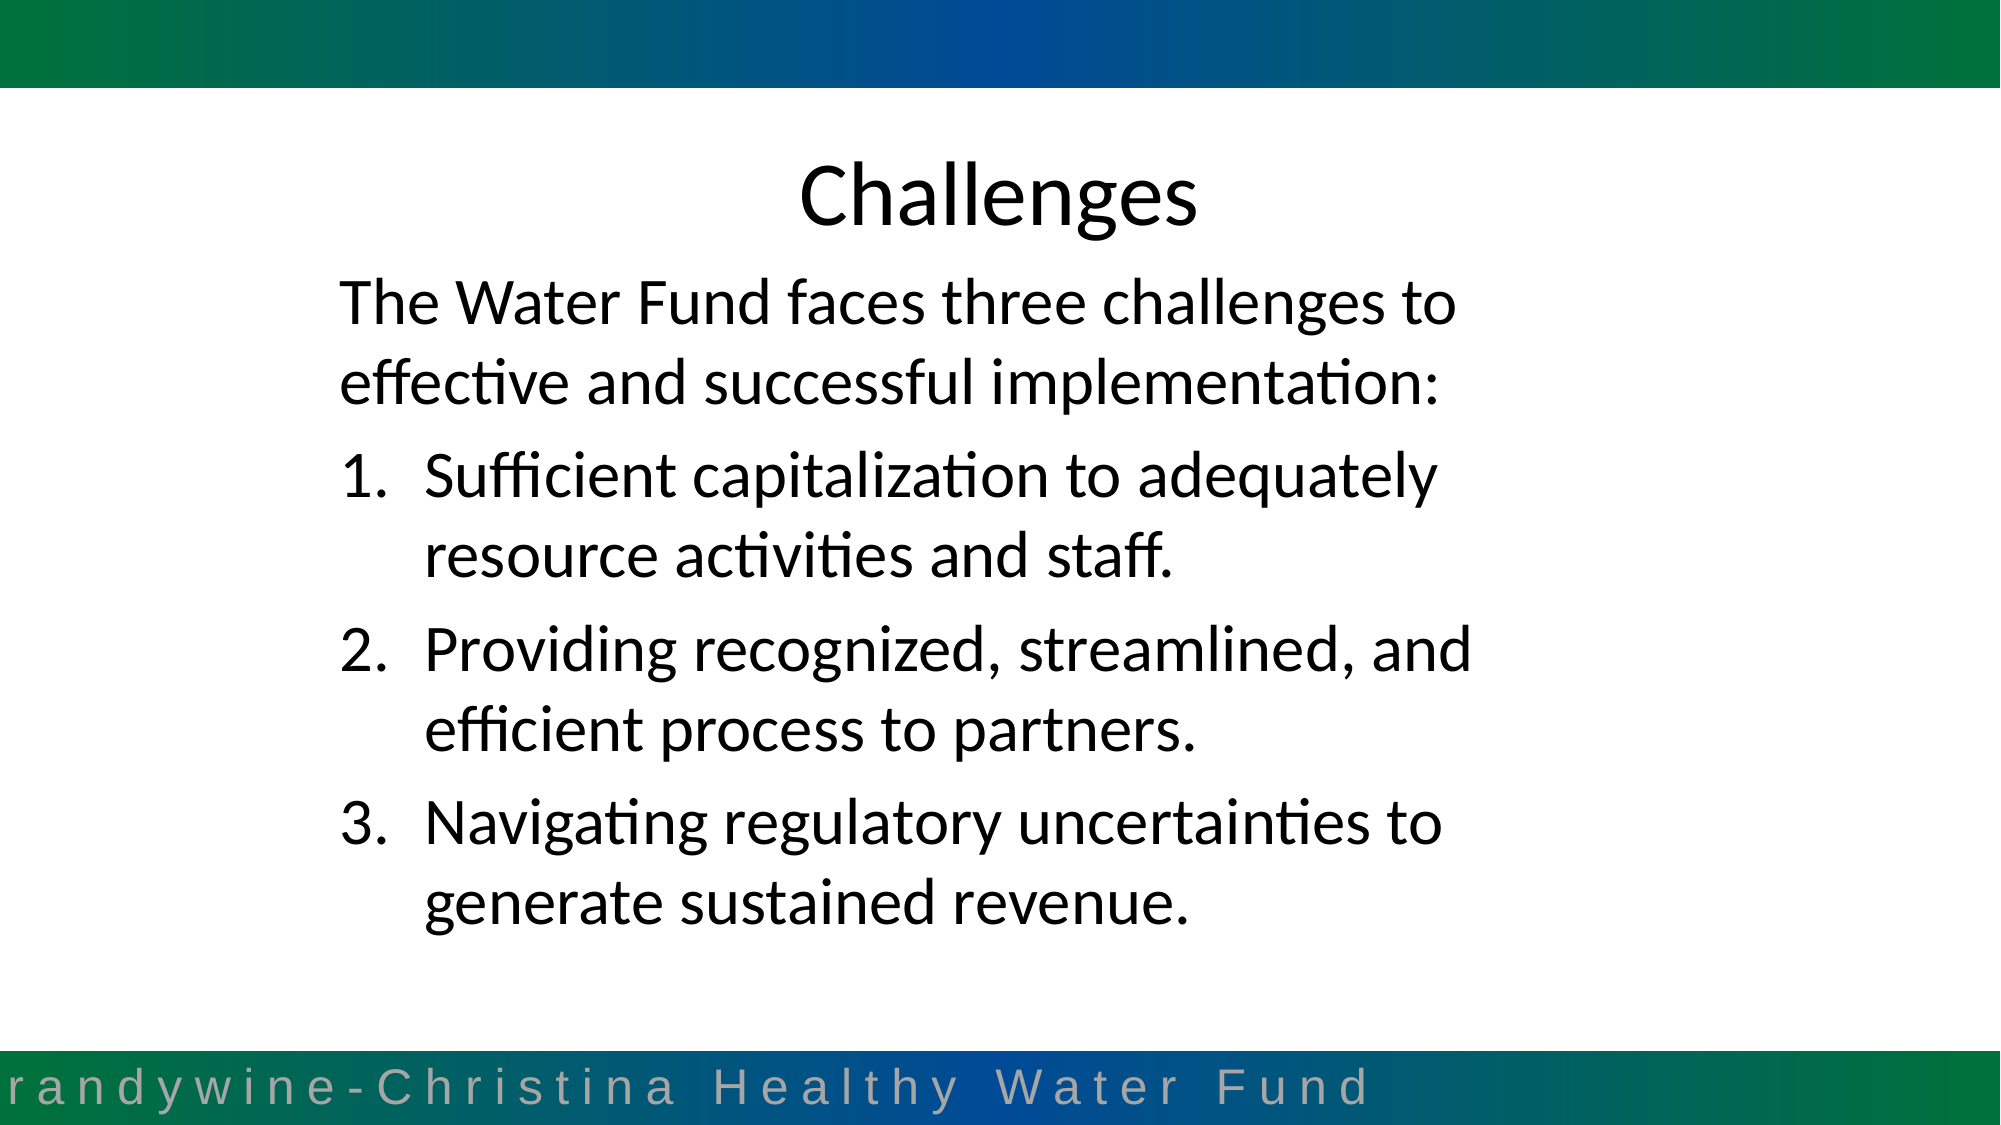

# Challenges
The Water Fund faces three challenges to effective and successful implementation:
Sufficient capitalization to adequately resource activities and staff.
Providing recognized, streamlined, and efficient process to partners.
Navigating regulatory uncertainties to generate sustained revenue.